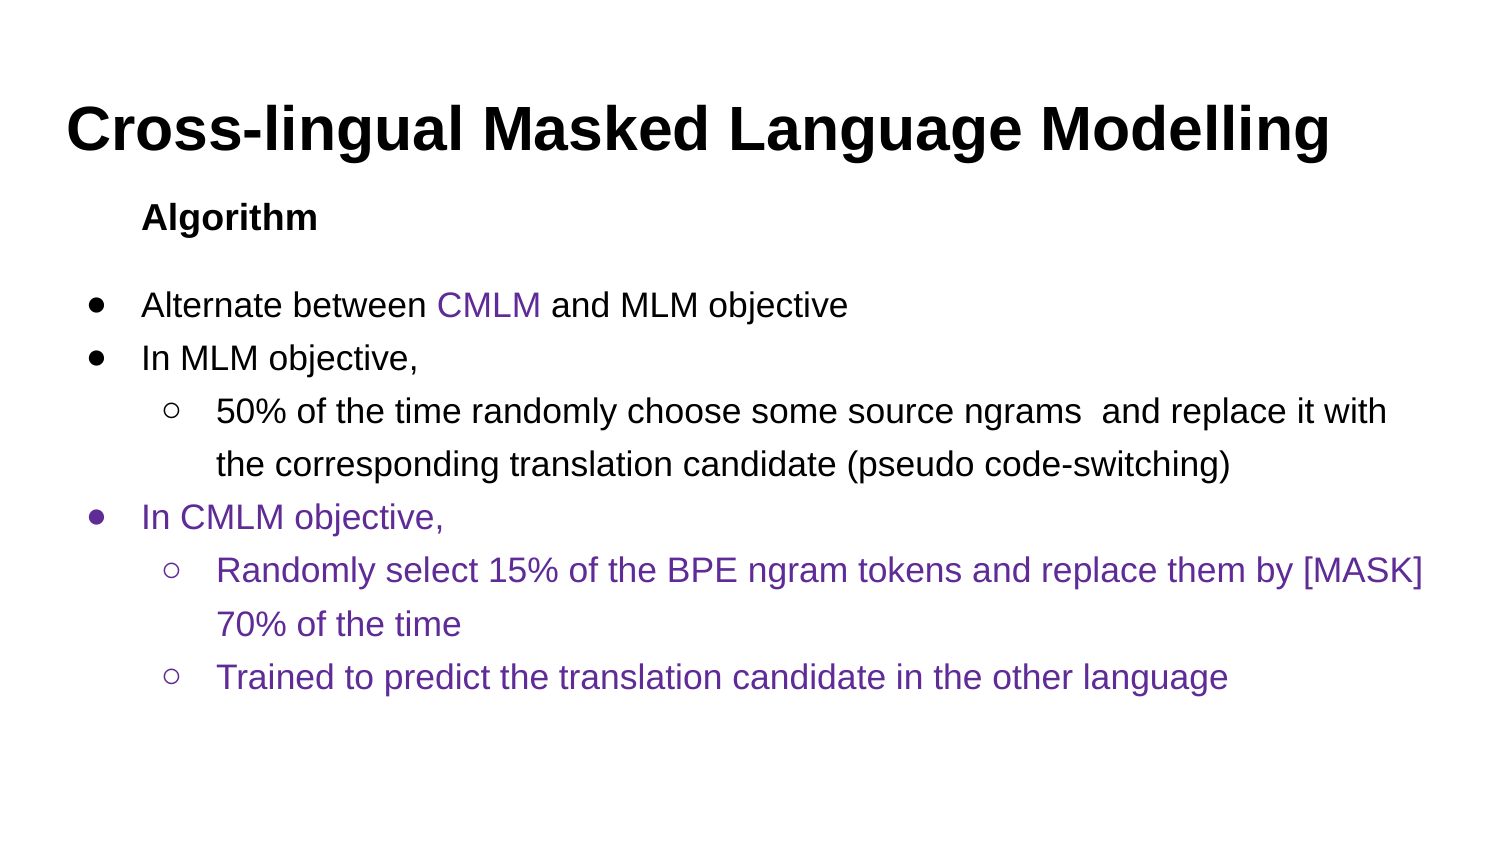

# Cross-lingual Masked Language Modelling
Algorithm
Alternate between CMLM and MLM objective
In MLM objective,
50% of the time randomly choose some source ngrams  and replace it with the corresponding translation candidate (pseudo code-switching)
In CMLM objective,
Randomly select 15% of the BPE ngram tokens and replace them by [MASK] 70% of the time
Trained to predict the translation candidate in the other language